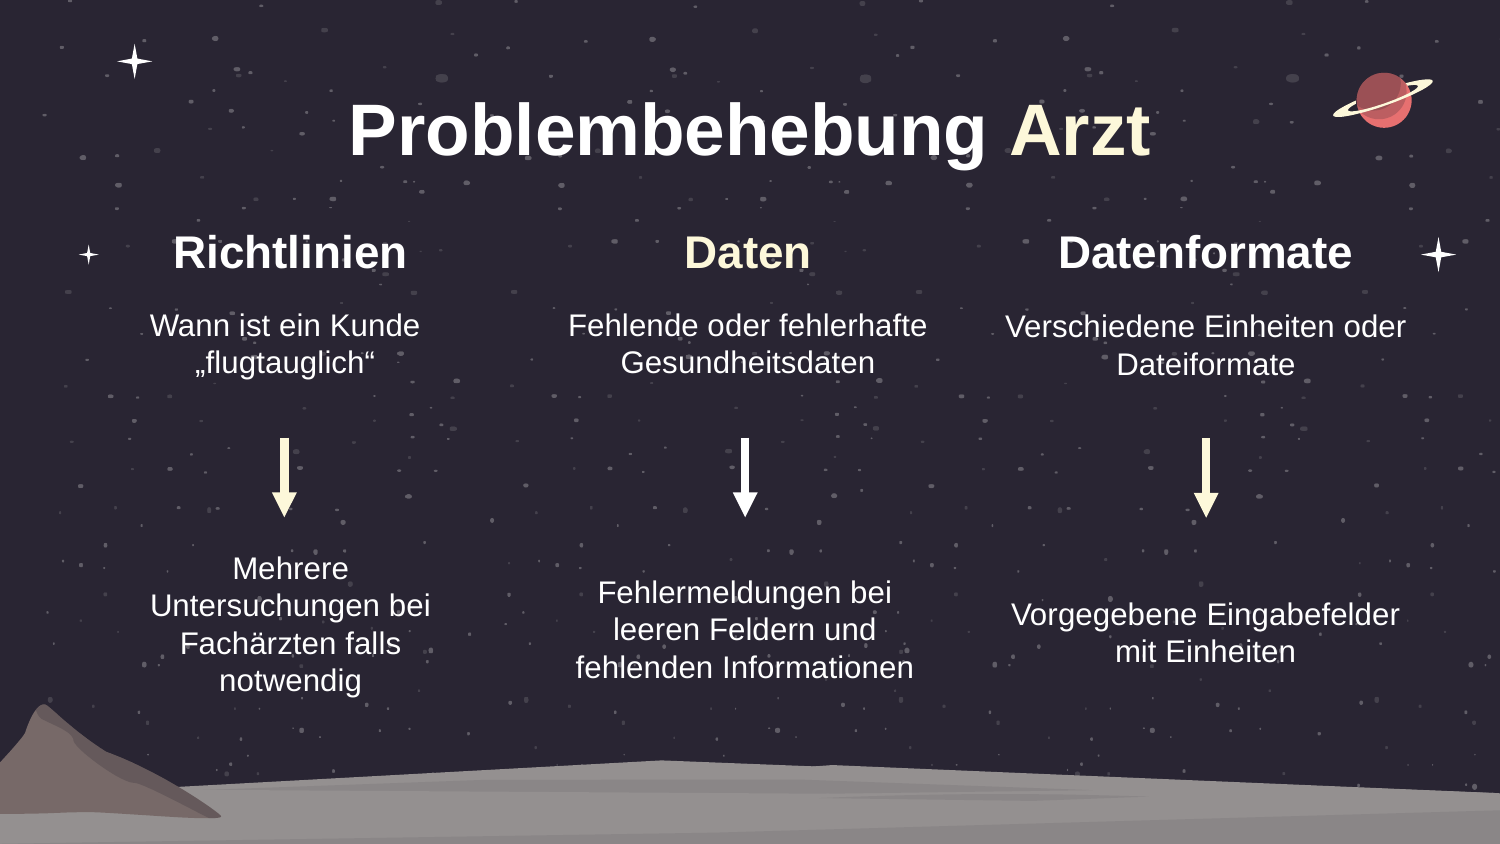

Problembehebung Arzt
# Richtlinien
Daten
Datenformate
Verschiedene Einheiten oder Dateiformate
Fehlende oder fehlerhafte Gesundheitsdaten
Wann ist ein Kunde „flugtauglich“
Fehlermeldungen bei leeren Feldern und fehlenden Informationen
Mehrere Untersuchungen bei Fachärzten falls notwendig
Vorgegebene Eingabefelder mit Einheiten